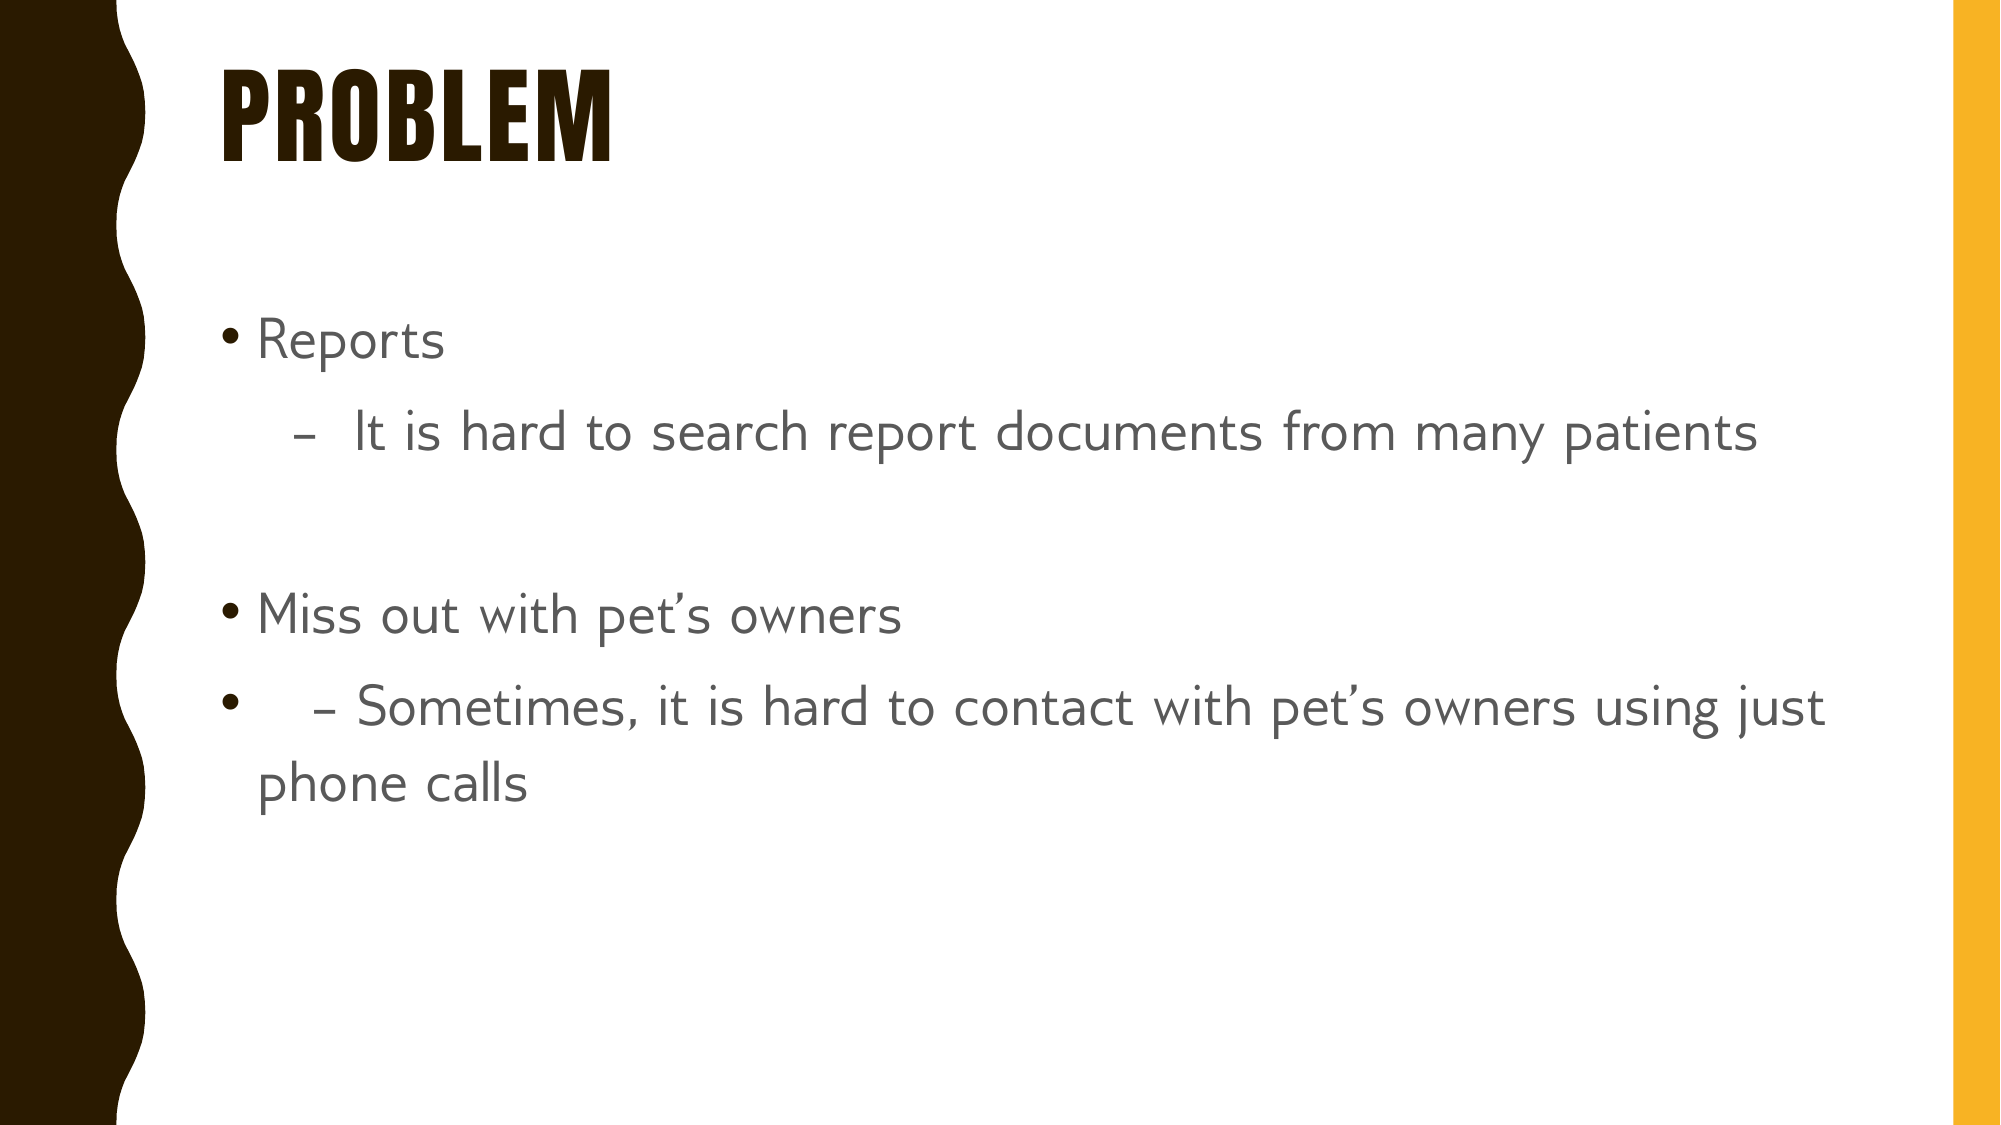

# Problem
Reports
    –  It is hard to search report documents from many patients

Miss out with pet’s owners
   – Sometimes, it is hard to contact with pet’s owners using just phone calls